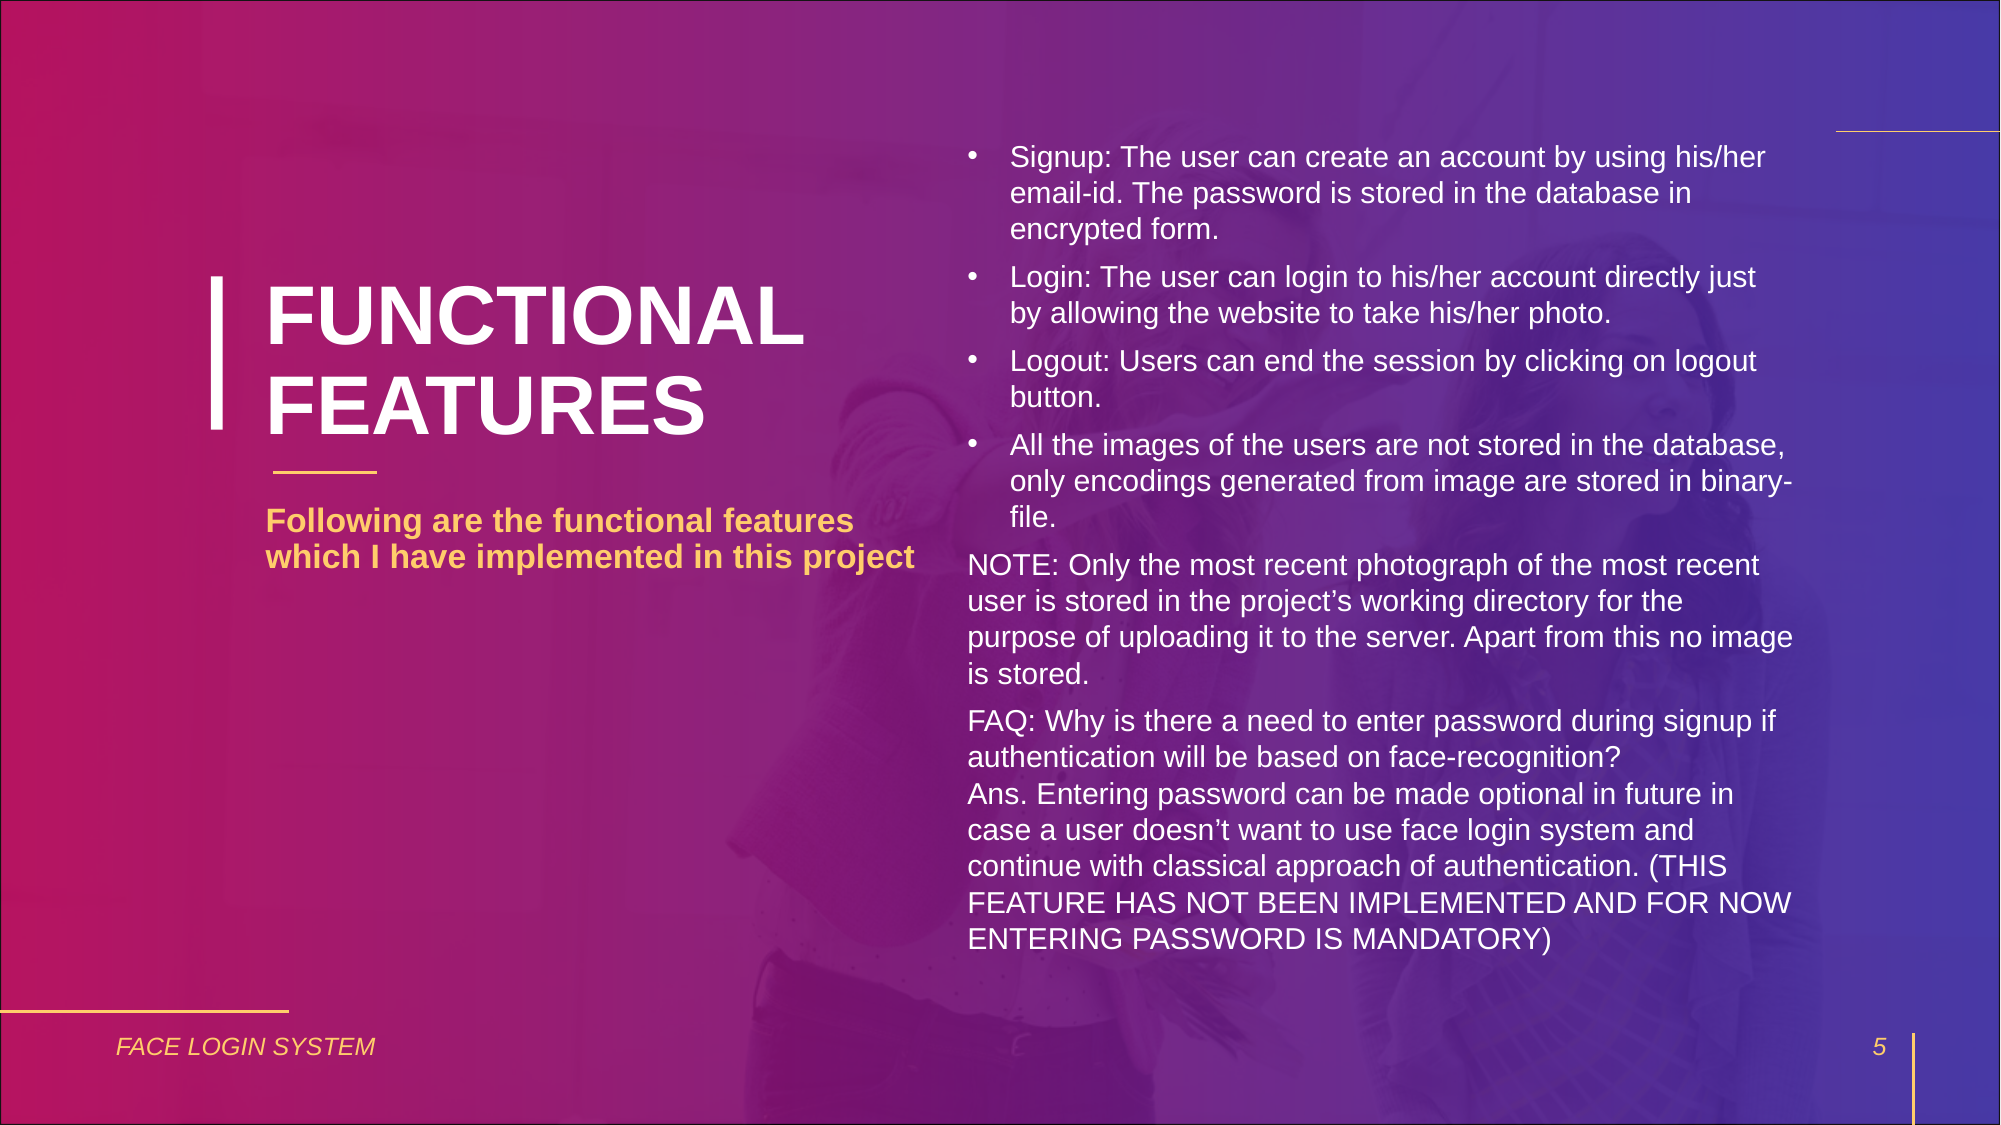

Signup: The user can create an account by using his/her email-id. The password is stored in the database in encrypted form.
Login: The user can login to his/her account directly just by allowing the website to take his/her photo.
Logout: Users can end the session by clicking on logout button.
All the images of the users are not stored in the database, only encodings generated from image are stored in binary-file.
NOTE: Only the most recent photograph of the most recent user is stored in the project’s working directory for the purpose of uploading it to the server. Apart from this no image is stored.
FAQ: Why is there a need to enter password during signup if authentication will be based on face-recognition?
Ans. Entering password can be made optional in future in case a user doesn’t want to use face login system and continue with classical approach of authentication. (THIS FEATURE HAS NOT BEEN IMPLEMENTED AND FOR NOW ENTERING PASSWORD IS MANDATORY)
# FUNCTIONAL FEATURES
Following are the functional features which I have implemented in this project
FACE LOGIN SYSTEM
5